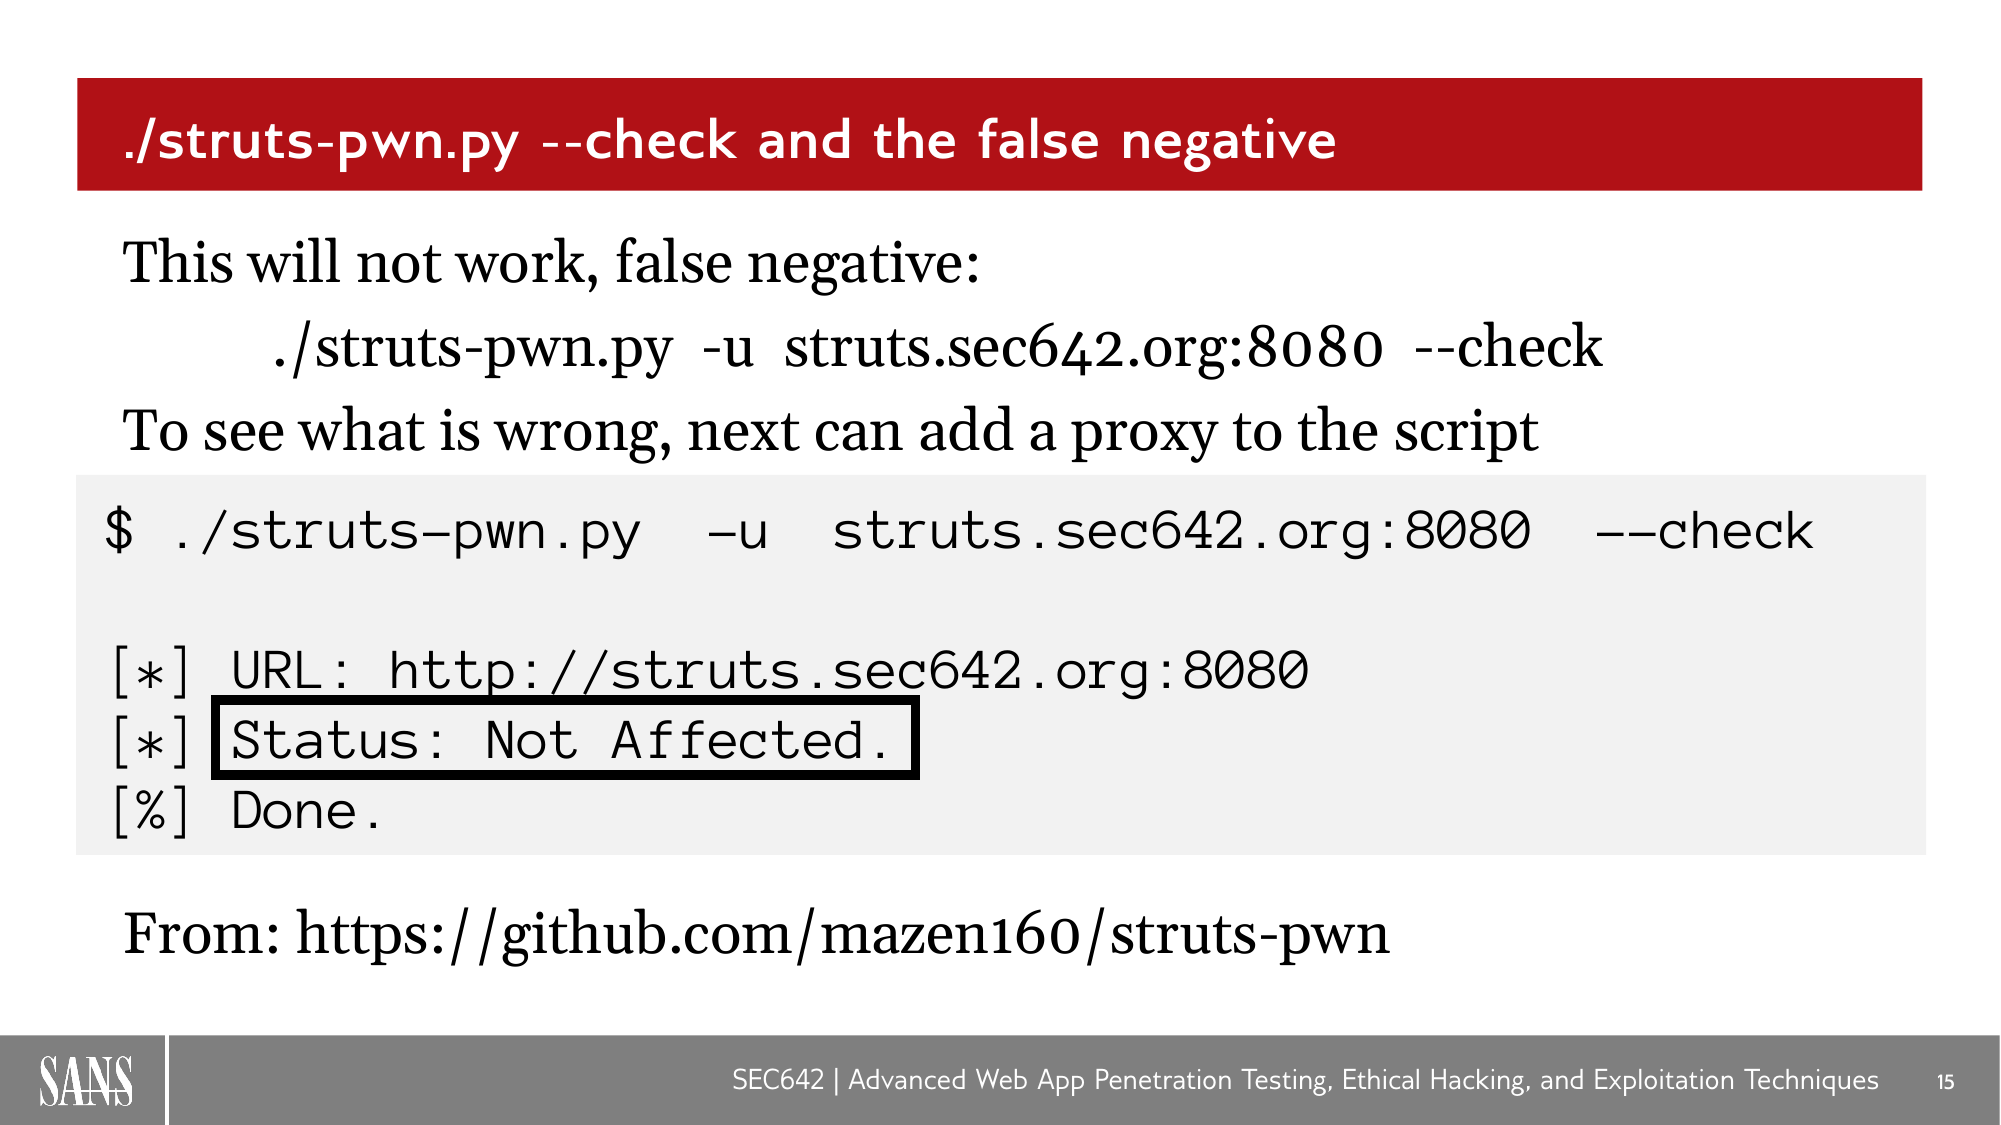

# ./struts-pwn.py --check and the false negative
This will not work, false negative:
	./struts-pwn.py  -u  struts.sec642.org:8080  --check
To see what is wrong, next can add a proxy to the script

From: https://github.com/mazen160/struts-pwn
$ ./struts-pwn.py  -u  struts.sec642.org:8080  --check

[*] URL: http://struts.sec642.org:8080
[*] Status: Not Affected.
[%] Done.